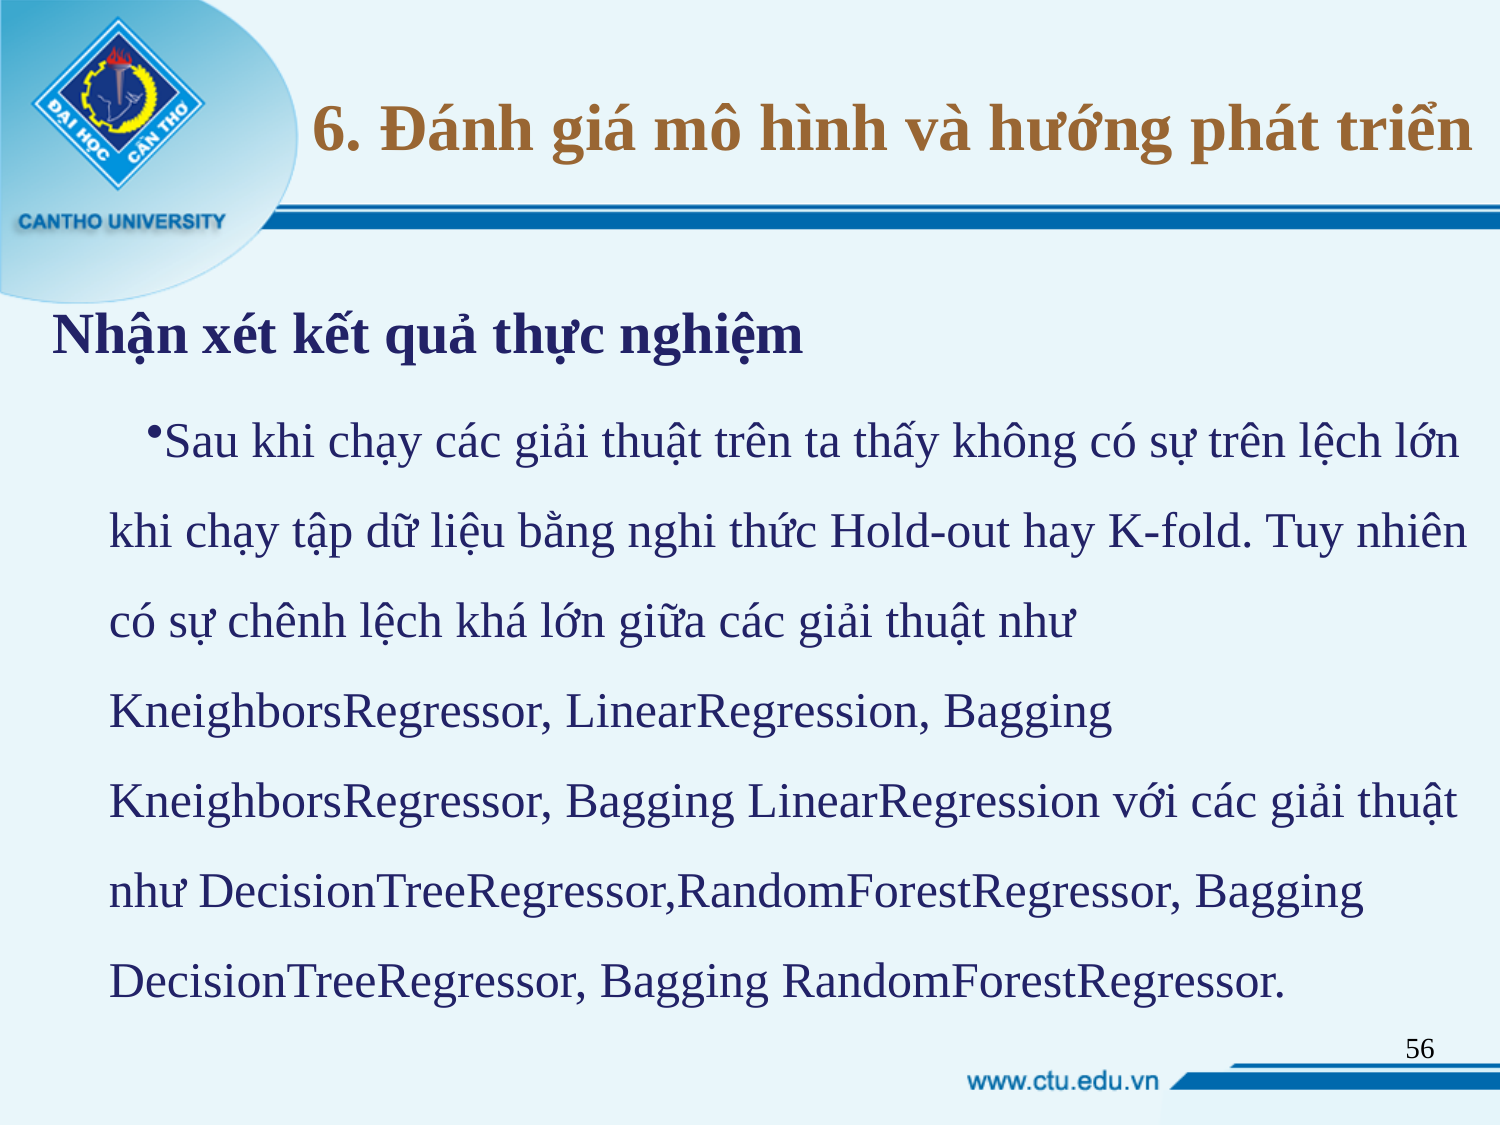

# 6. Đánh giá mô hình và hướng phát triển
Nhận xét kết quả thực nghiệm
Sau khi chạy các giải thuật trên ta thấy không có sự trên lệch lớn khi chạy tập dữ liệu bằng nghi thức Hold-out hay K-fold. Tuy nhiên có sự chênh lệch khá lớn giữa các giải thuật như KneighborsRegressor, LinearRegression, Bagging KneighborsRegressor, Bagging LinearRegression với các giải thuật như DecisionTreeRegressor,RandomForestRegressor, Bagging DecisionTreeRegressor, Bagging RandomForestRegressor.
56